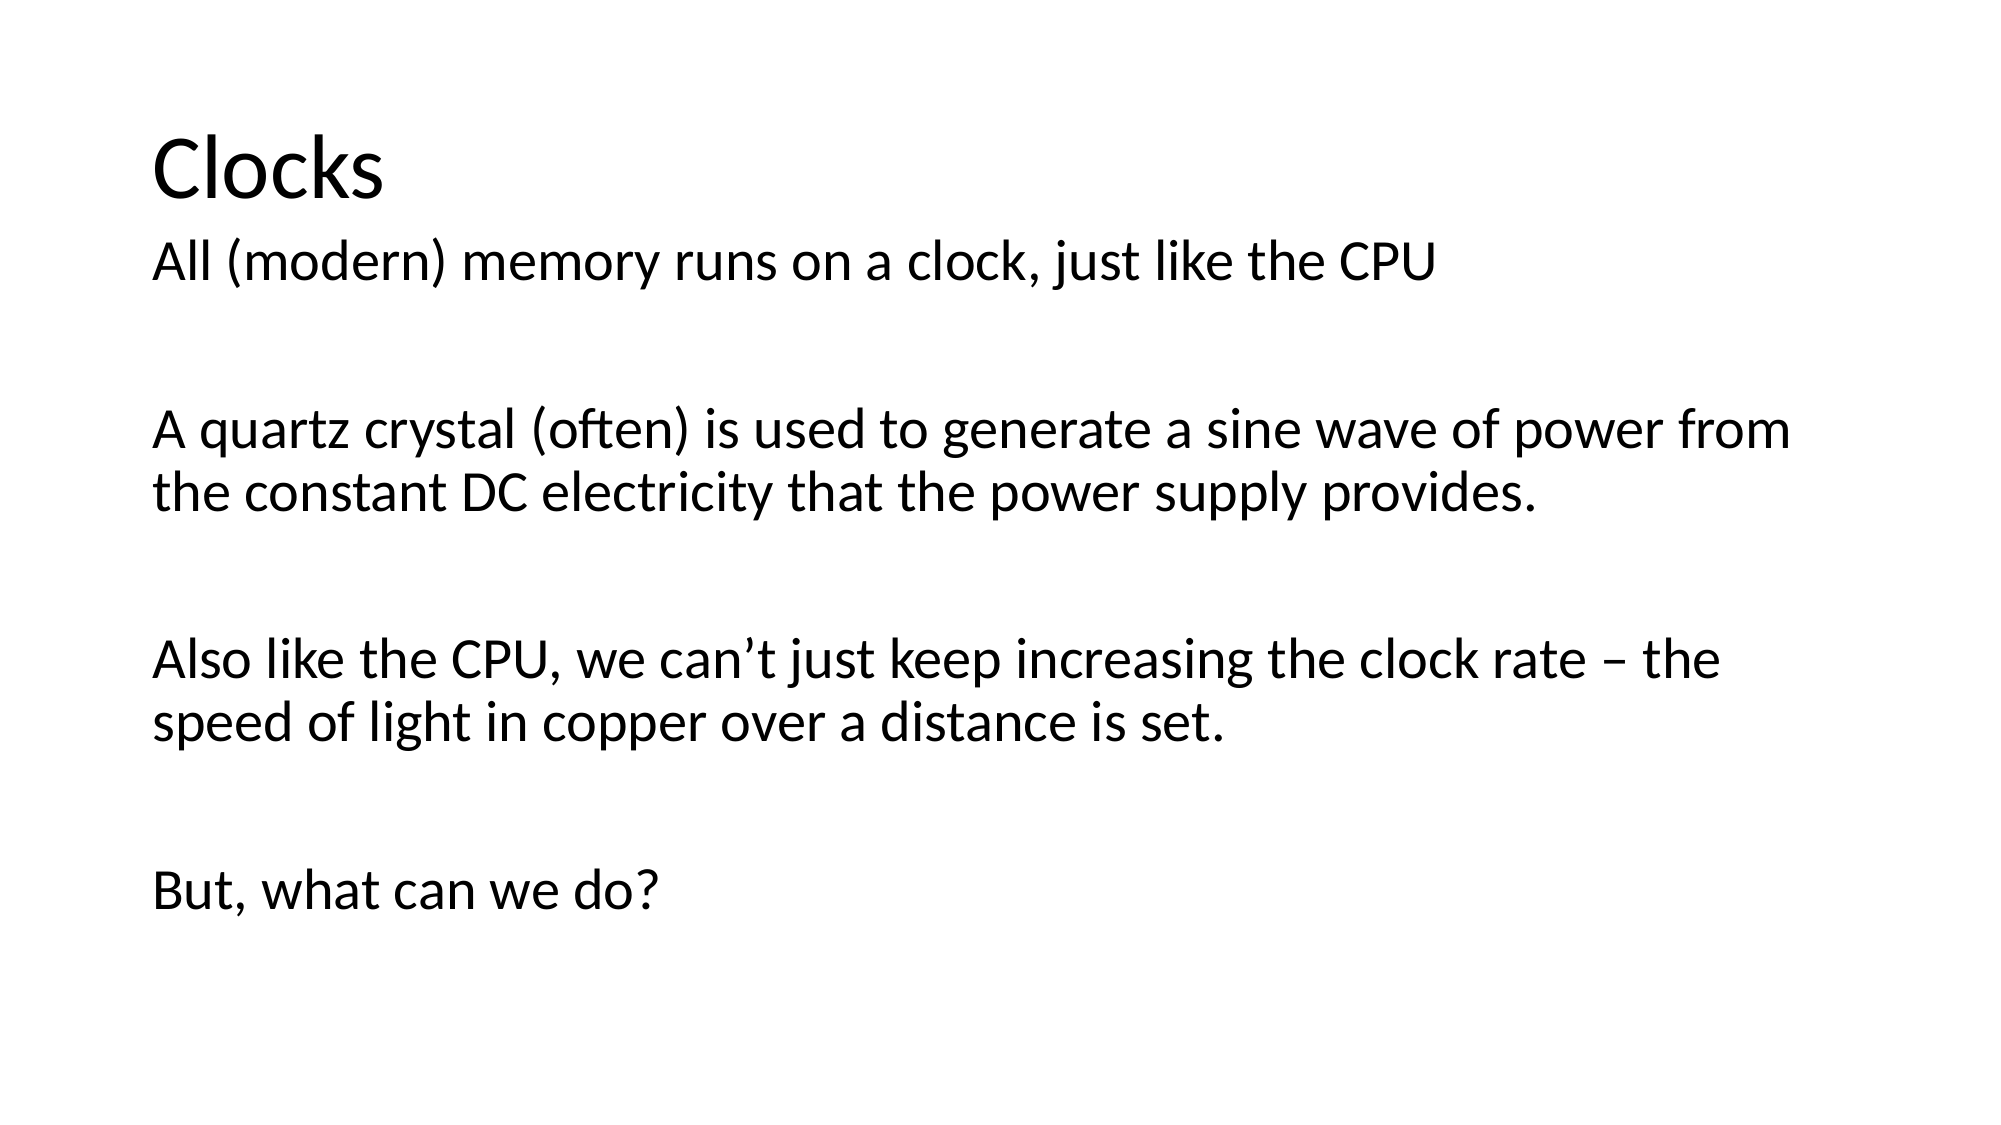

# Clocks
All (modern) memory runs on a clock, just like the CPU

A quartz crystal (often) is used to generate a sine wave of power from the constant DC electricity that the power supply provides.

Also like the CPU, we can’t just keep increasing the clock rate – the speed of light in copper over a distance is set.

But, what can we do?